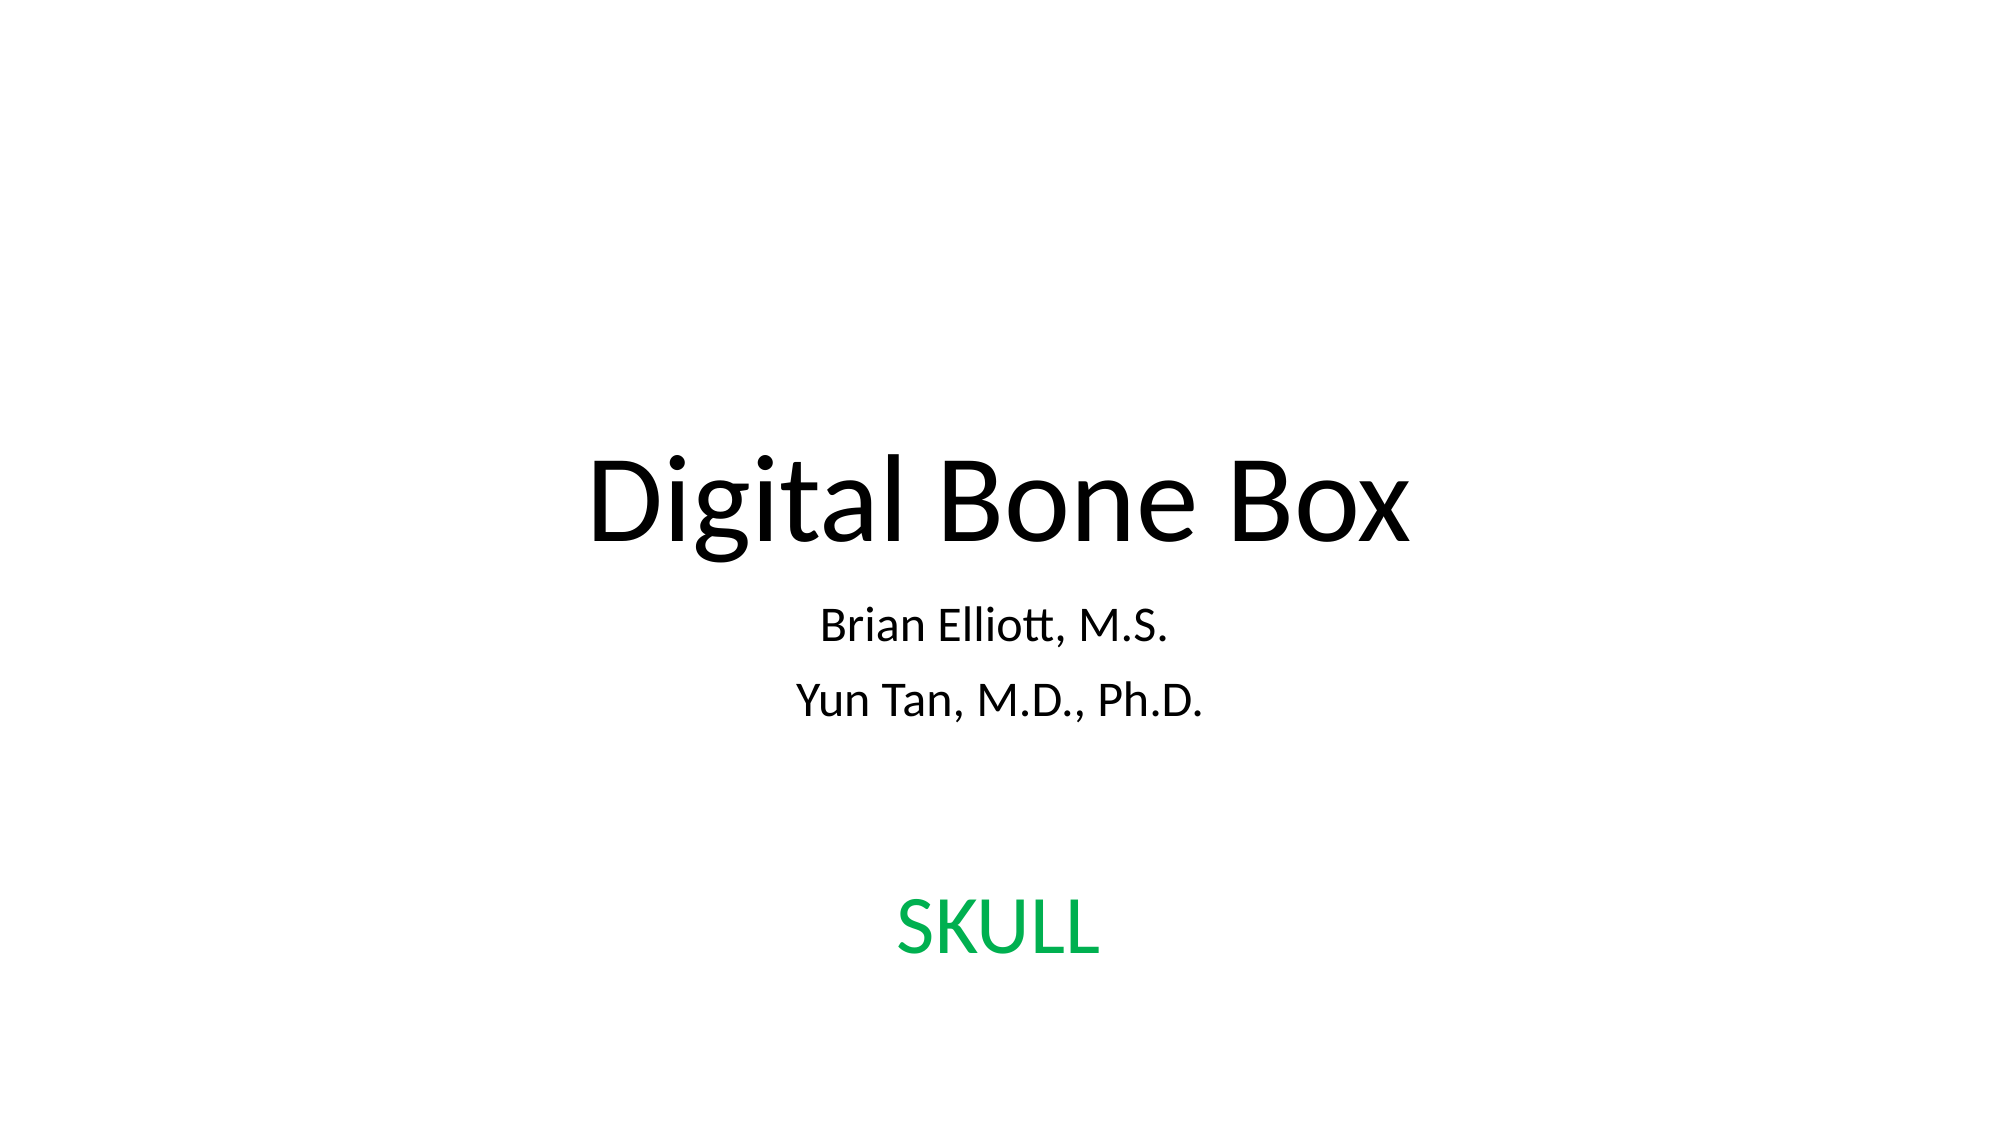

# Digital Bone Box
Brian Elliott, M.S.
Yun Tan, M.D., Ph.D.

SKULL